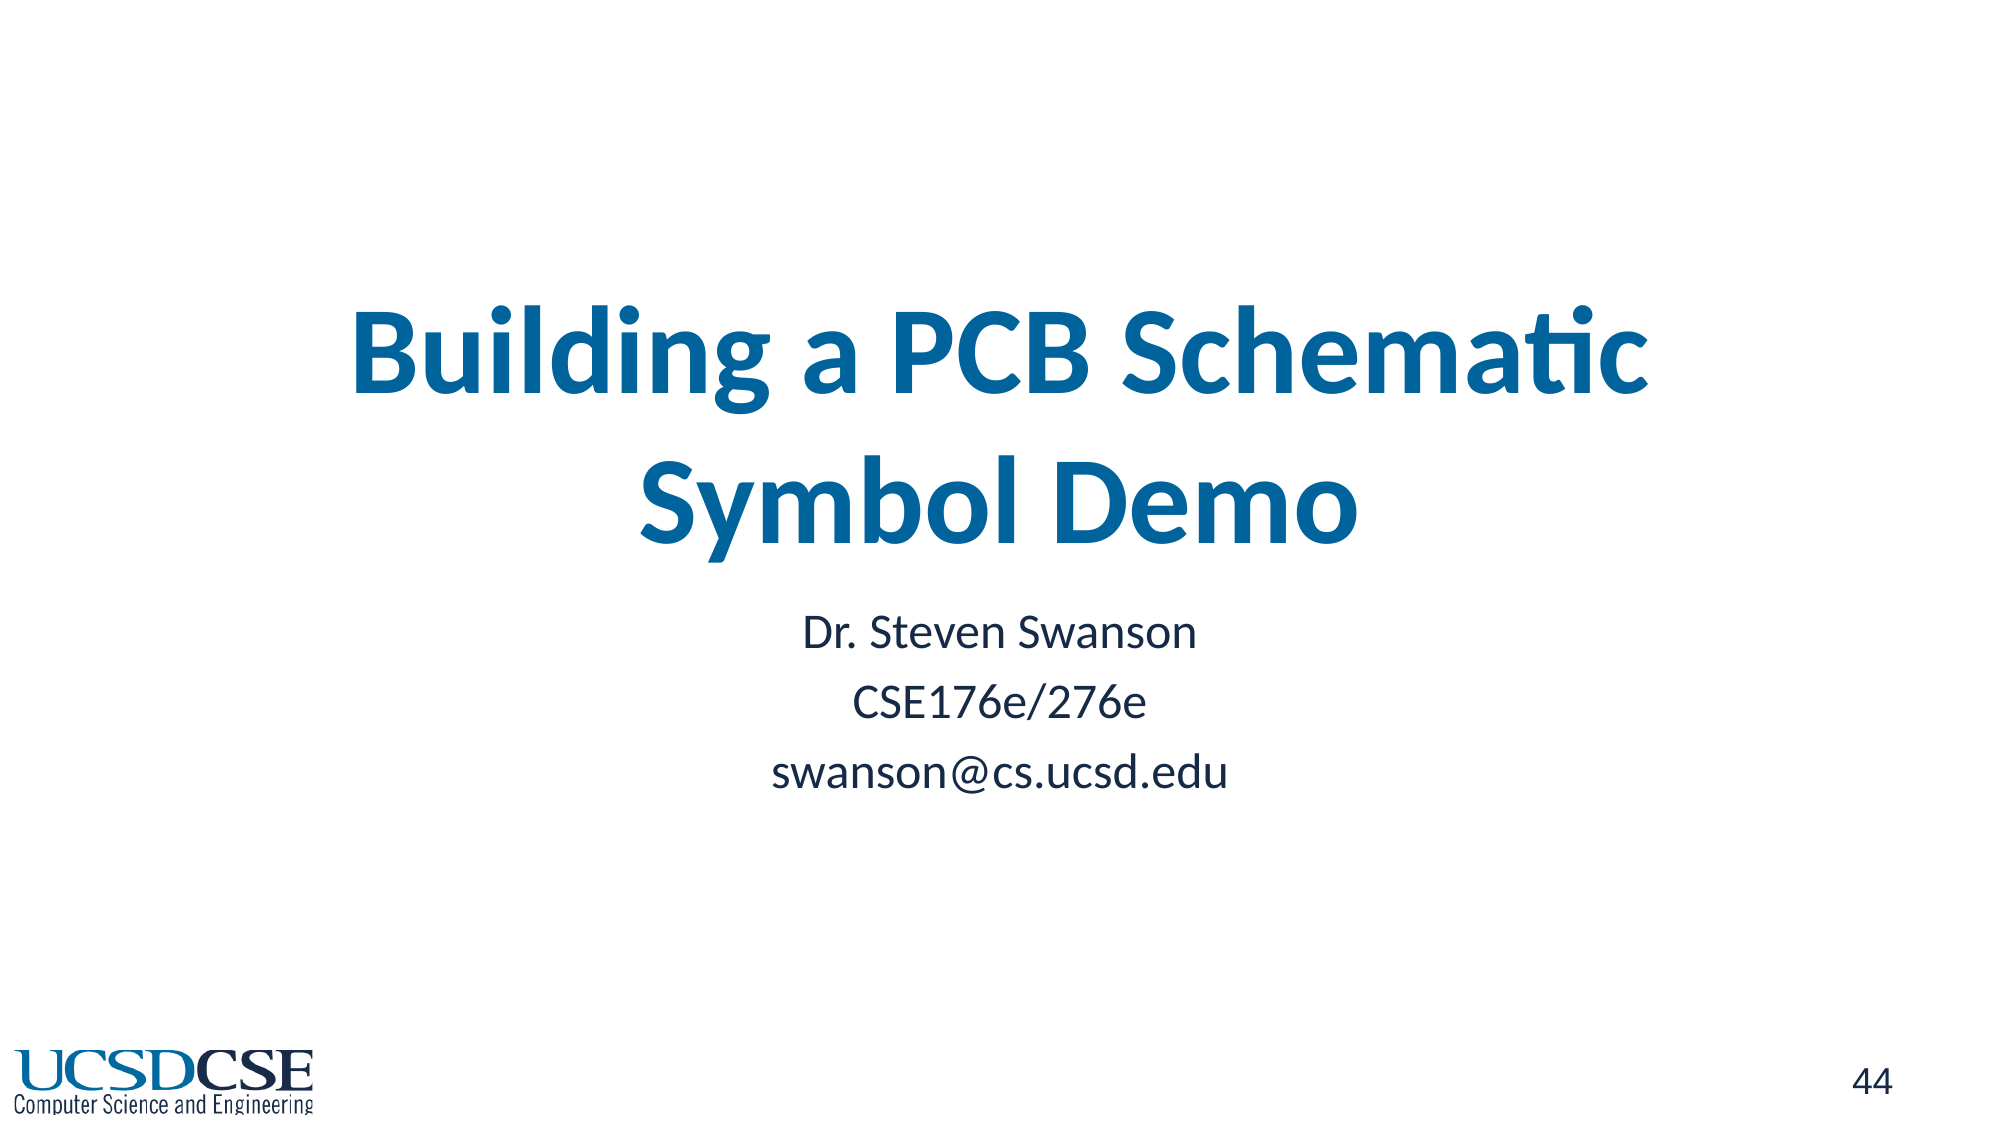

# Building a PCB Schematic Symbol Demo
Dr. Steven Swanson
CSE176e/276e
swanson@cs.ucsd.edu